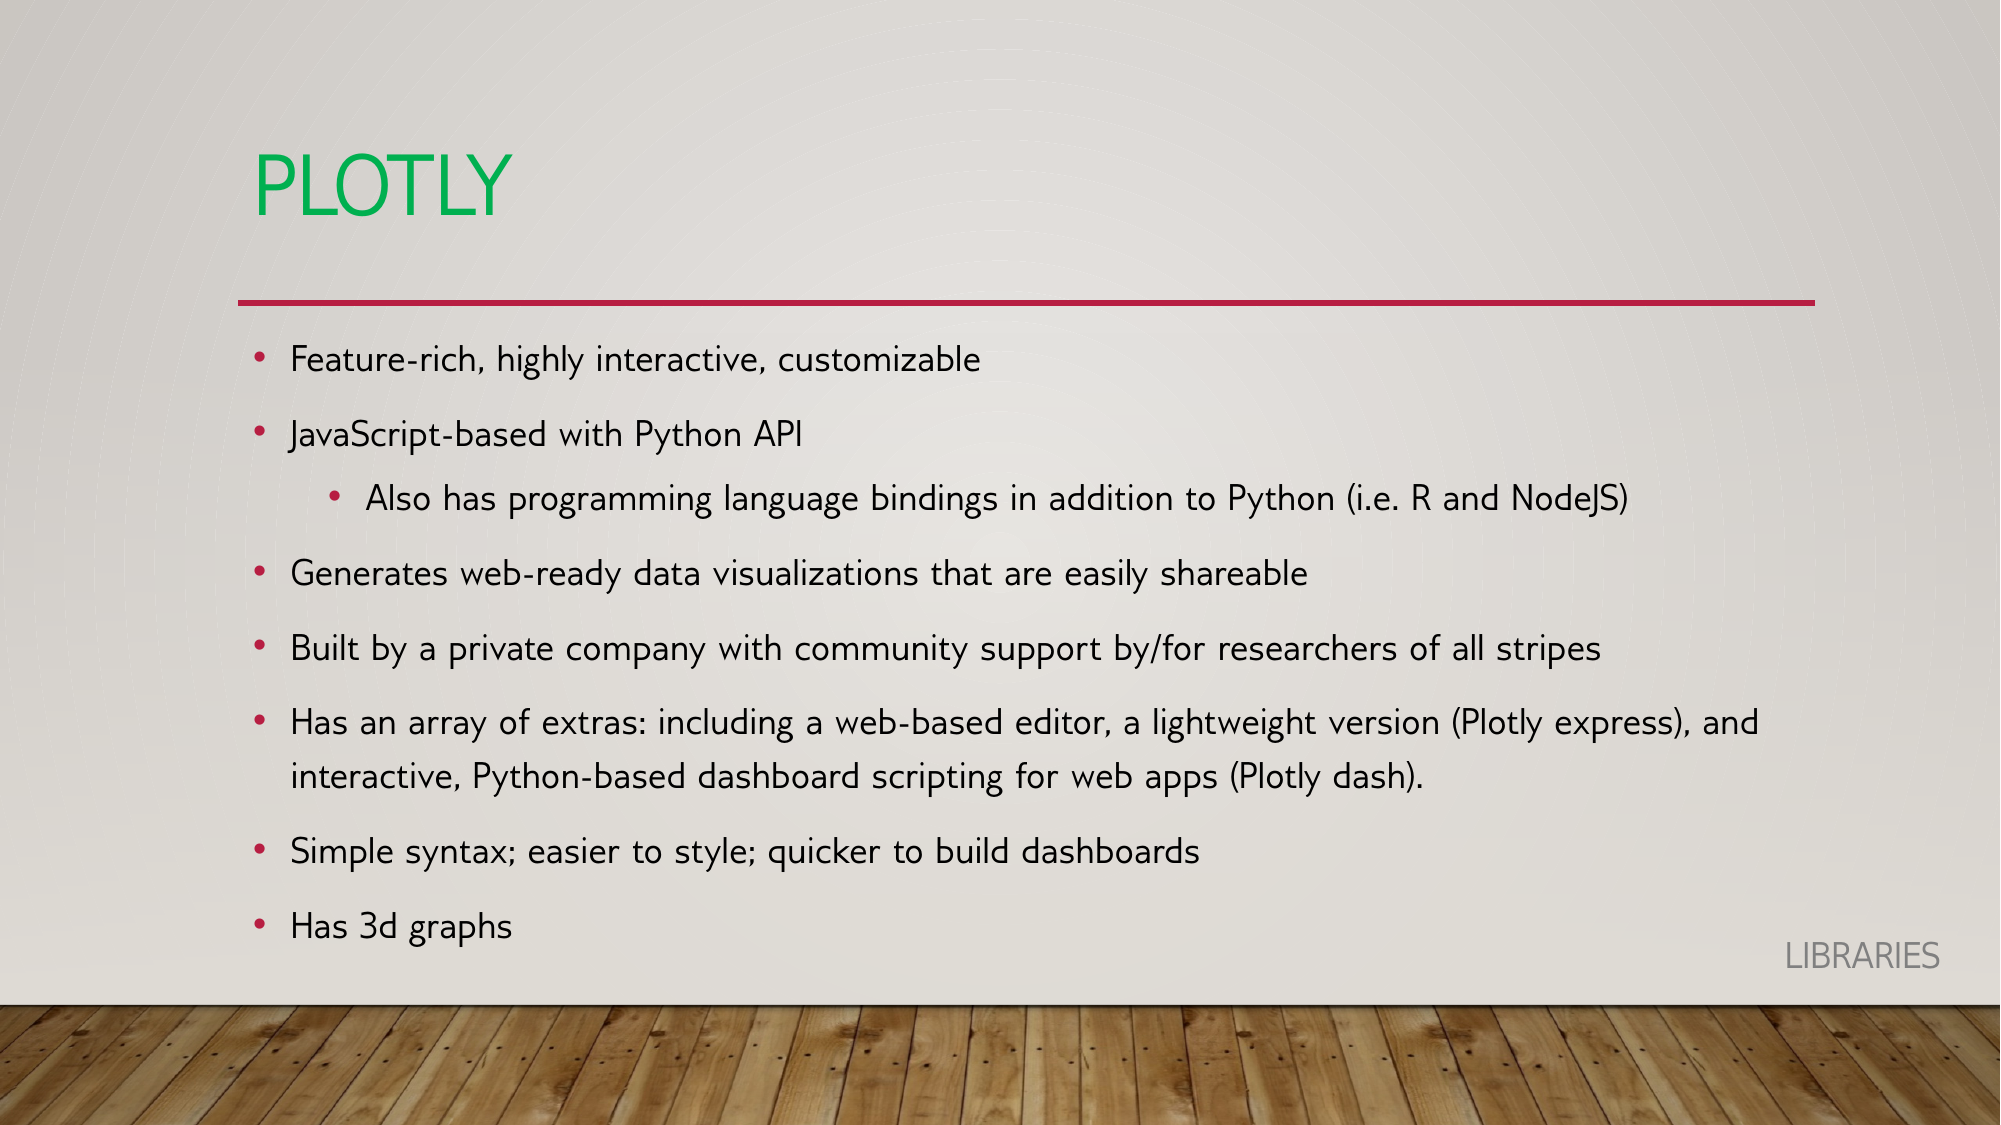

# Plotly
Feature-rich, highly interactive, customizable
JavaScript-based with Python API
Also has programming language bindings in addition to Python (i.e. R and NodeJS)
Generates web-ready data visualizations that are easily shareable
Built by a private company with community support by/for researchers of all stripes
Has an array of extras: including a web-based editor, a lightweight version (Plotly express), and interactive, Python-based dashboard scripting for web apps (Plotly dash).
Simple syntax; easier to style; quicker to build dashboards
Has 3d graphs
LIBRARIES